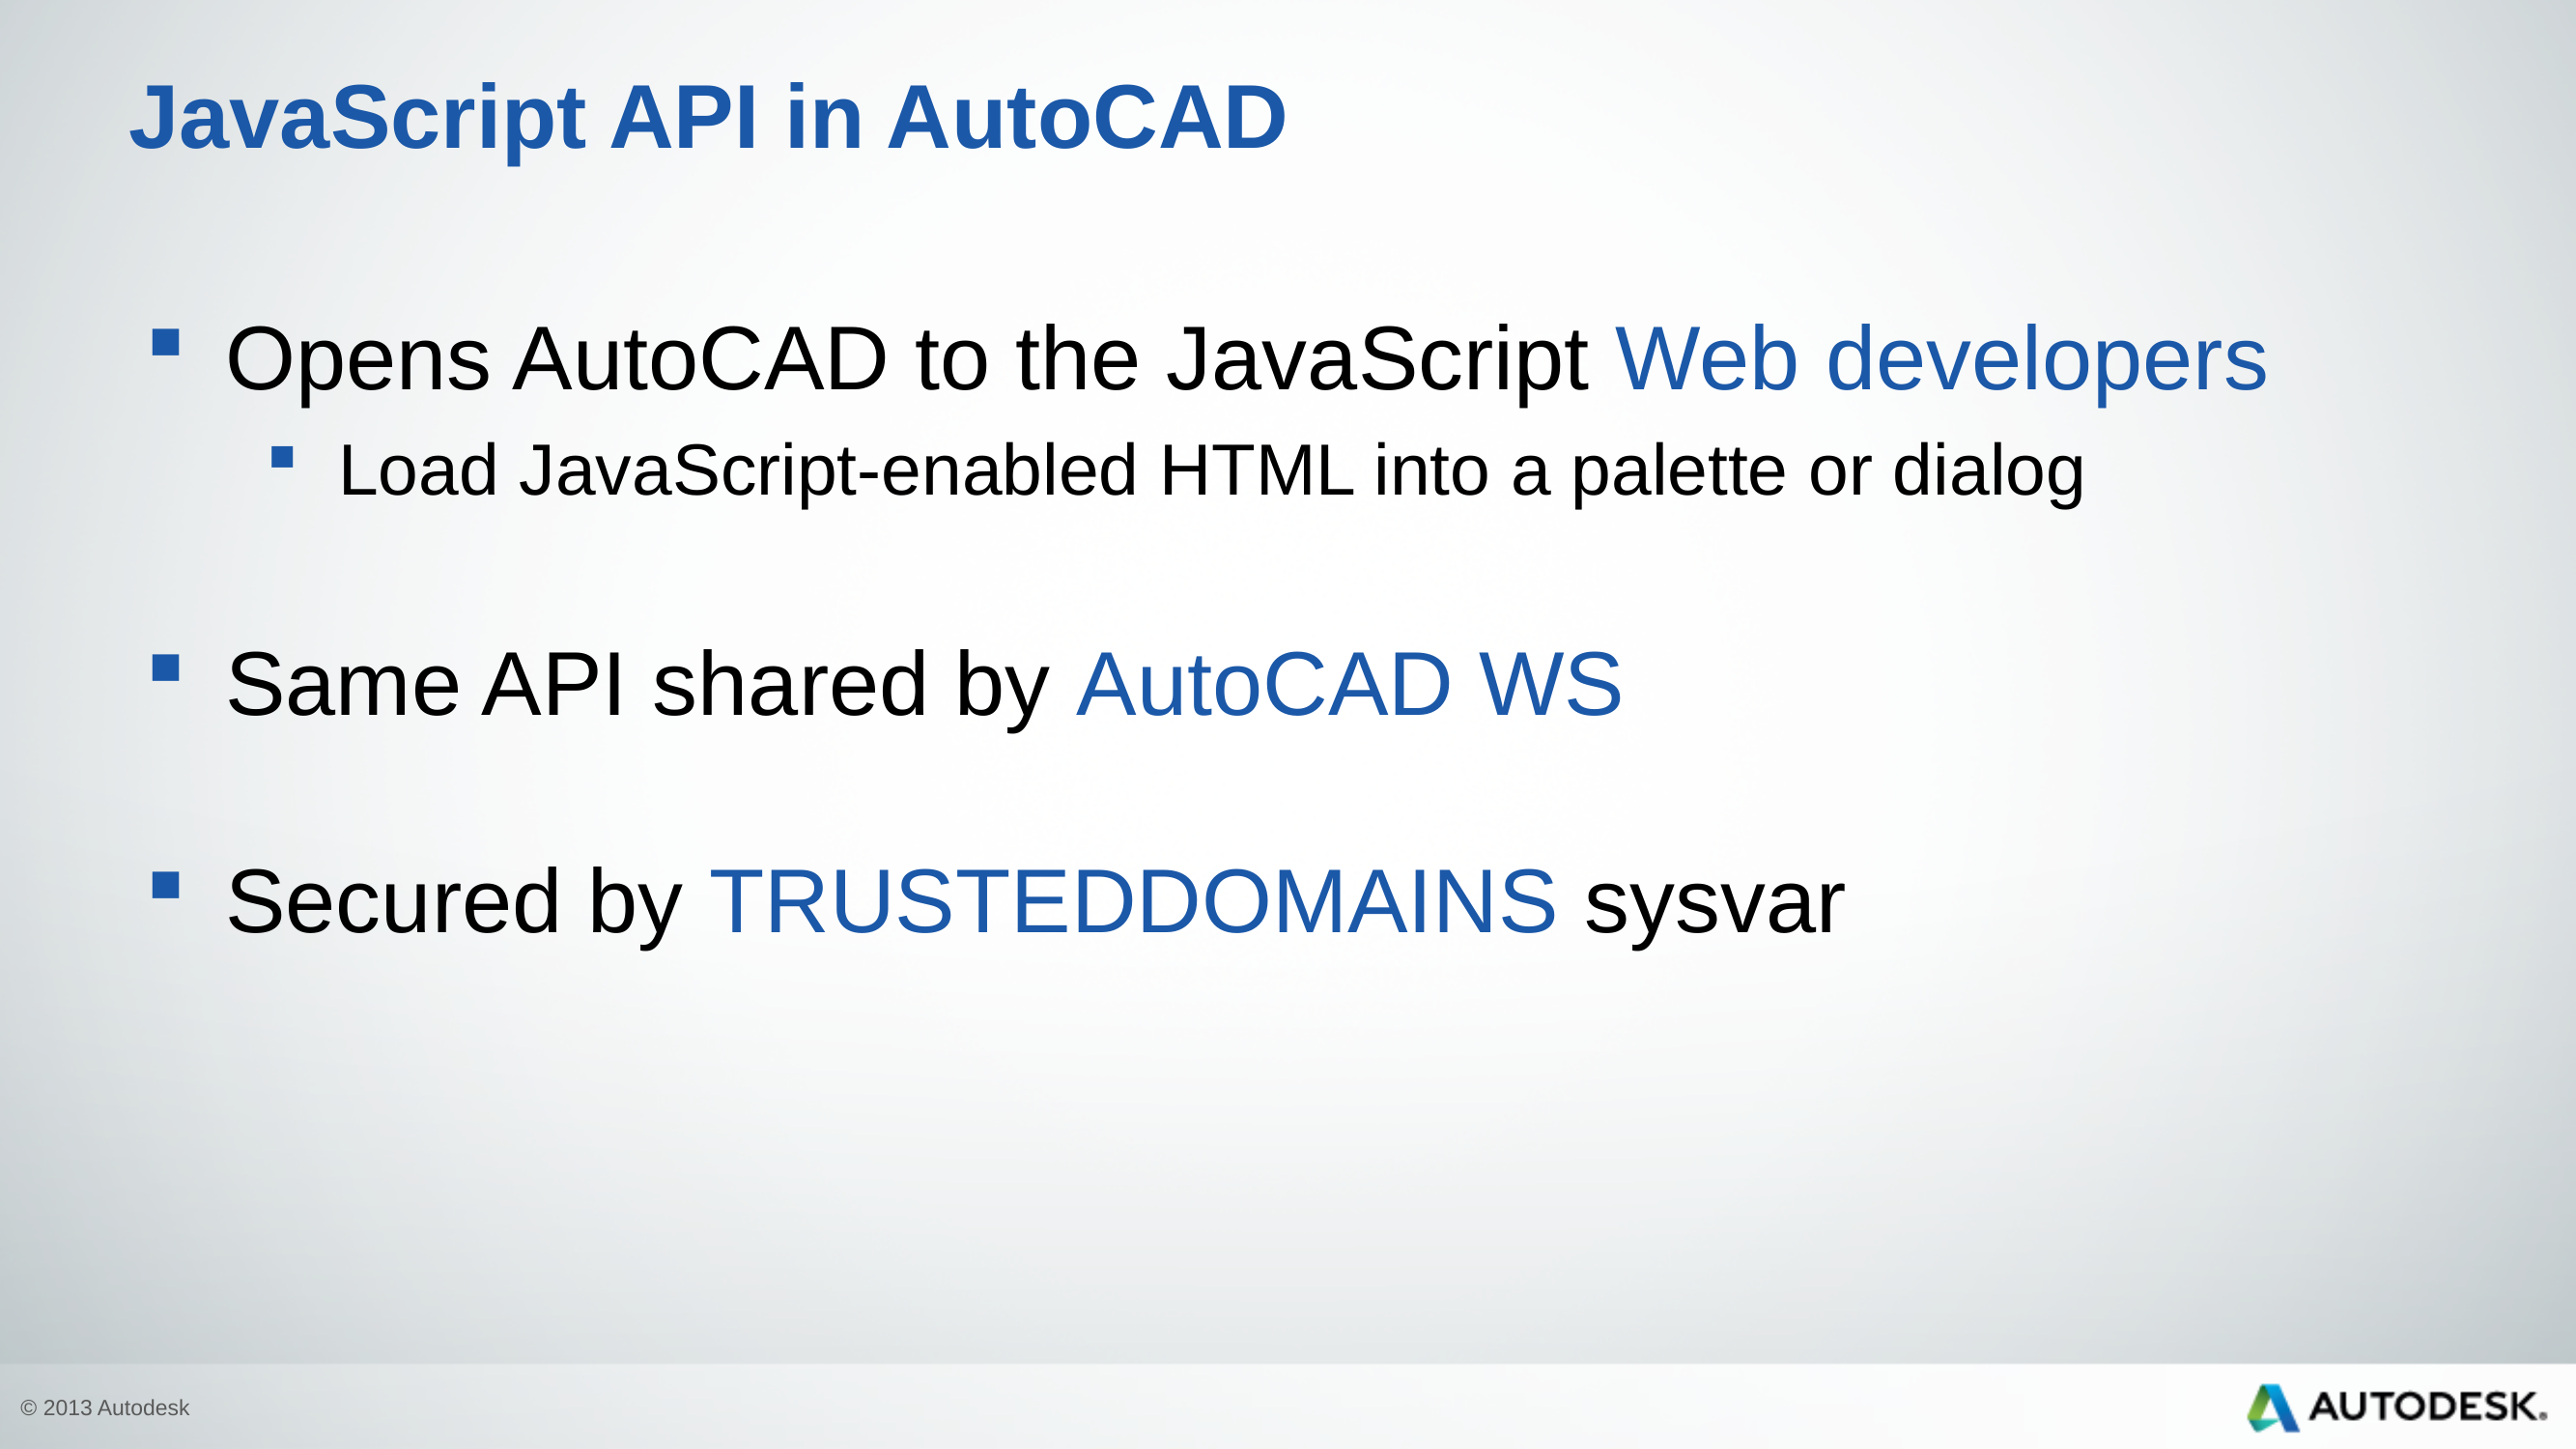

# JavaScript API in AutoCAD
Opens AutoCAD to the JavaScript Web developers
Load JavaScript-enabled HTML into a palette or dialog

Same API shared by AutoCAD WS

Secured by TRUSTEDDOMAINS sysvar